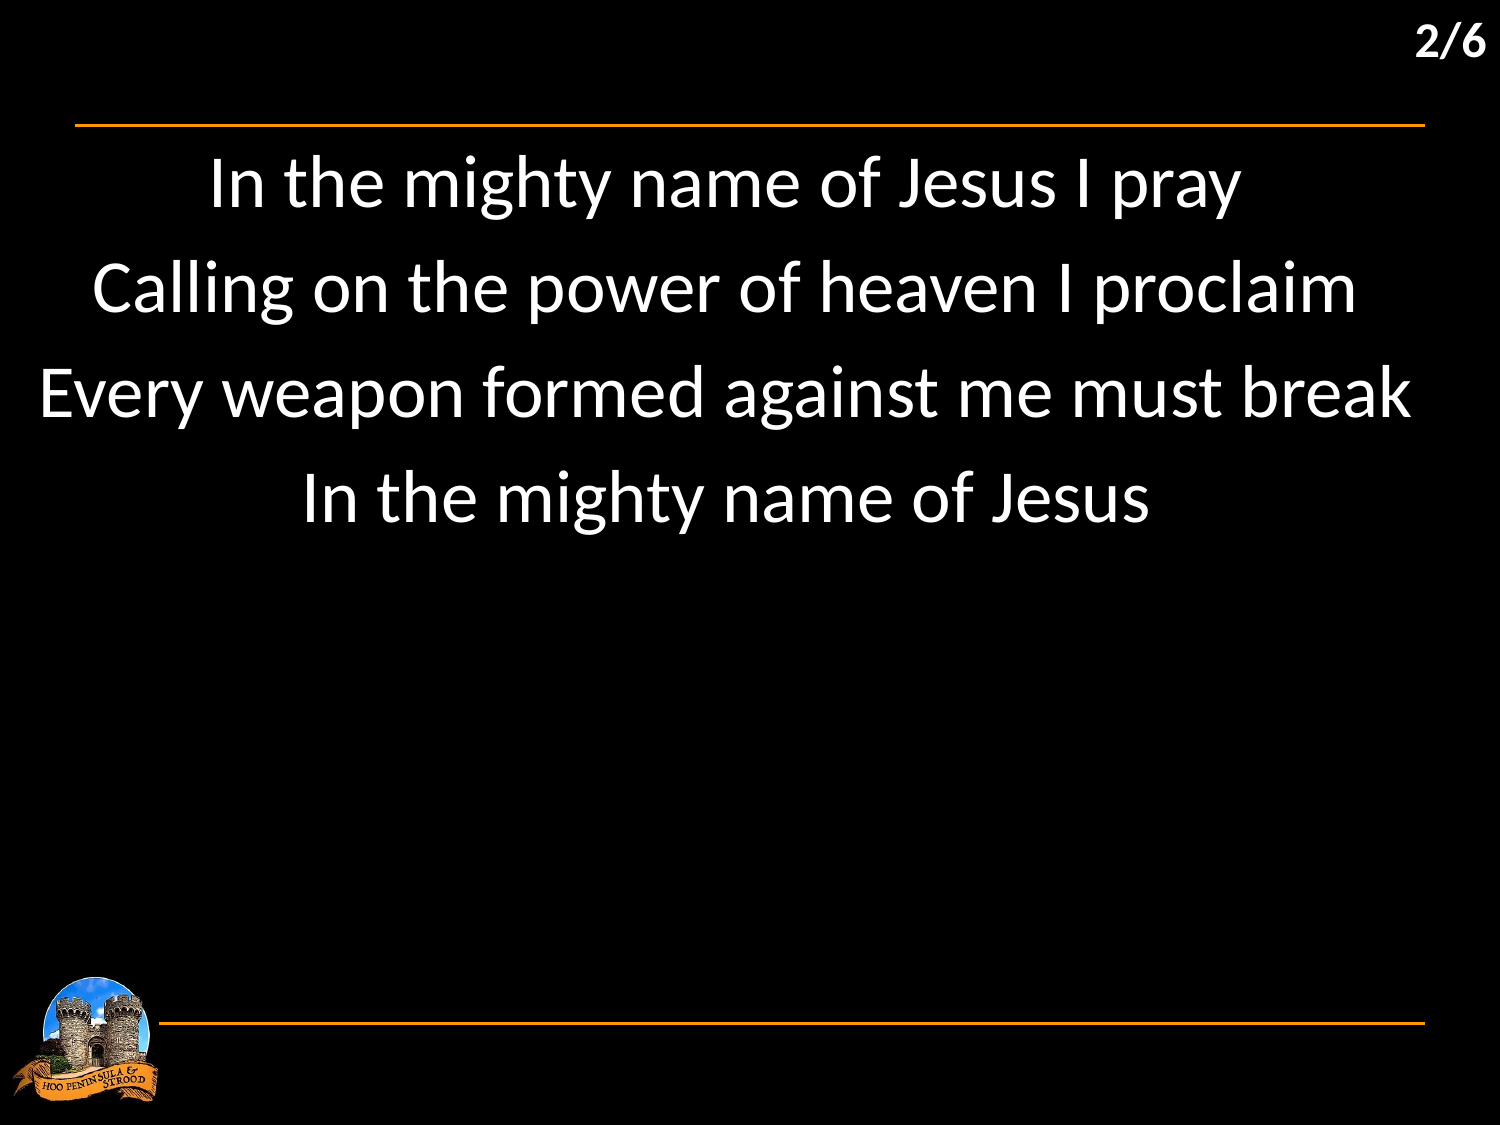

2/6
In the mighty name of Jesus I pray
Calling on the power of heaven I proclaim
Every weapon formed against me must break
In the mighty name of Jesus